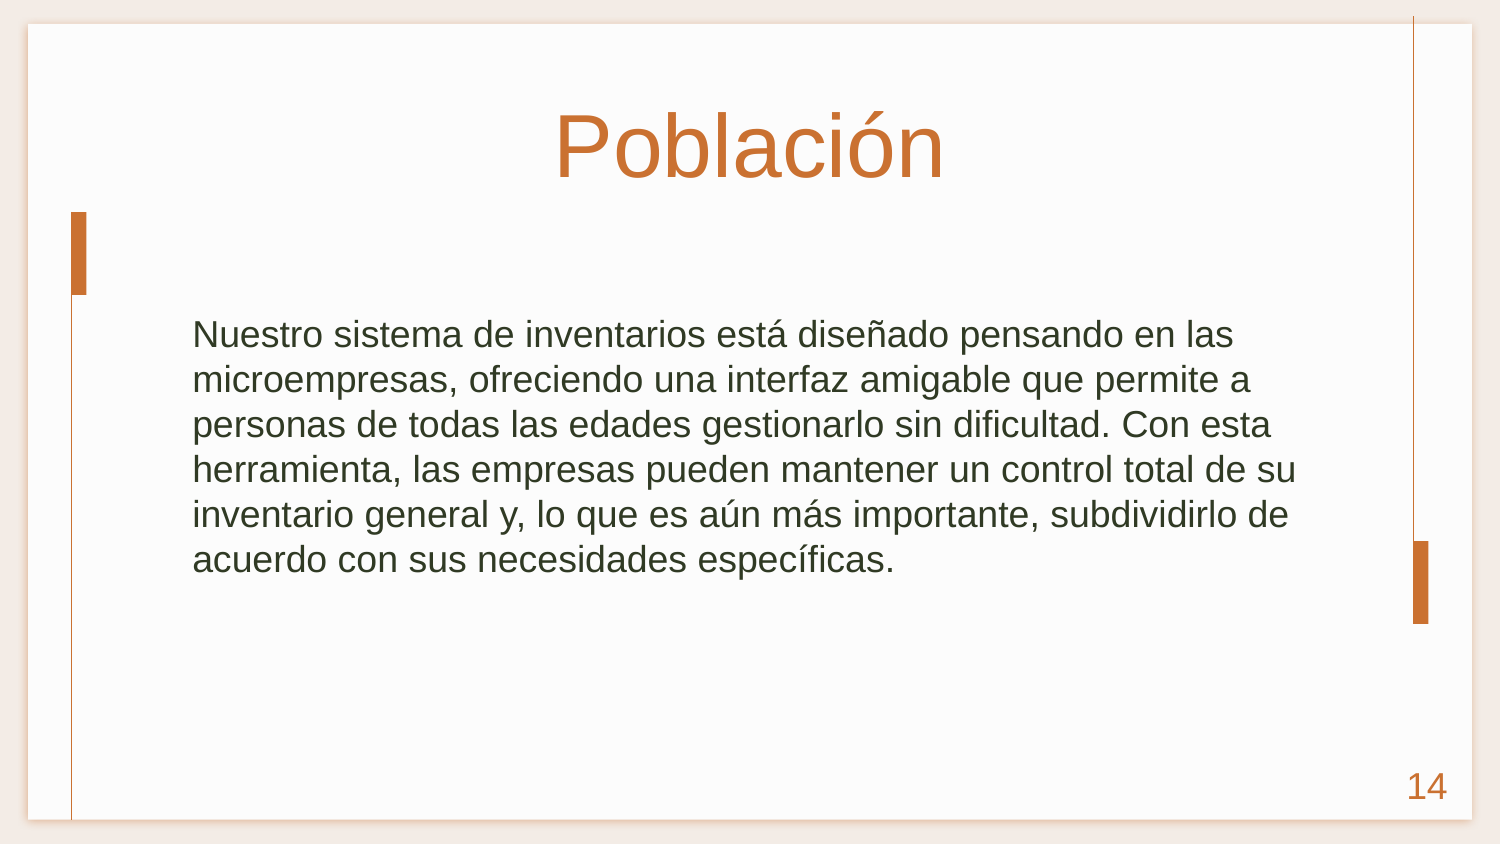

# Población
Nuestro sistema de inventarios está diseñado pensando en las microempresas, ofreciendo una interfaz amigable que permite a personas de todas las edades gestionarlo sin dificultad. Con esta herramienta, las empresas pueden mantener un control total de su inventario general y, lo que es aún más importante, subdividirlo de acuerdo con sus necesidades específicas.
14